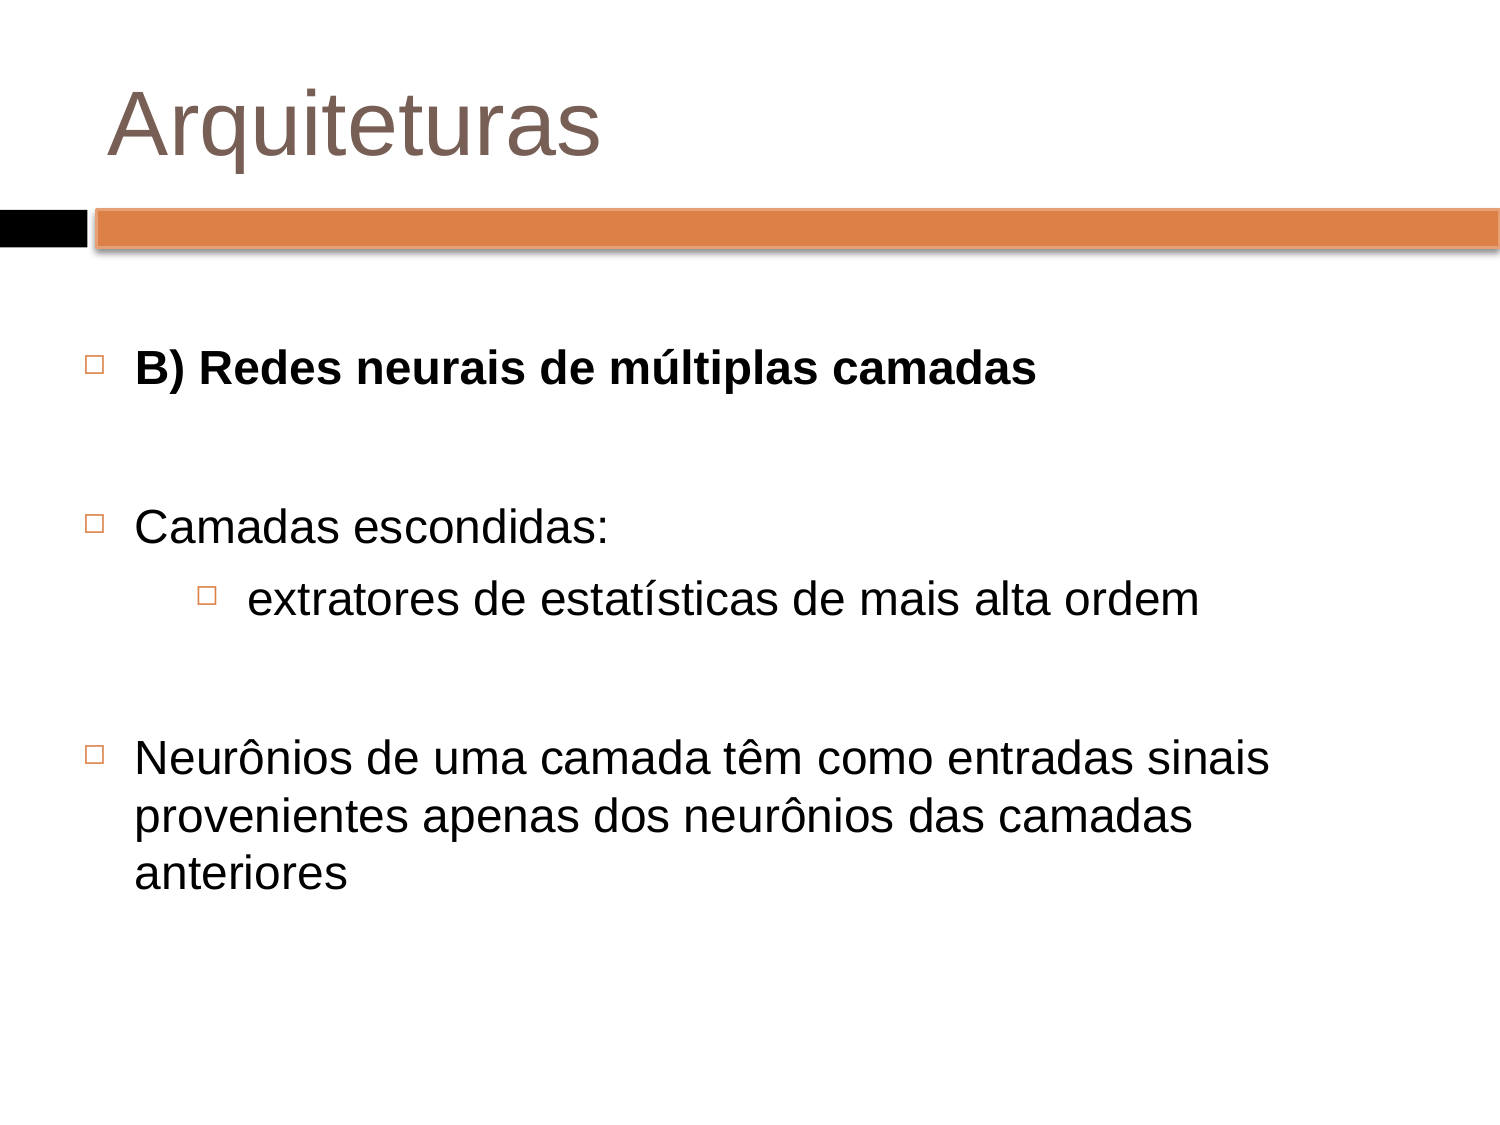

# Arquiteturas

B) Redes neurais de múltiplas camadas

Camadas escondidas:
extratores de estatísticas de mais alta ordem

Neurônios de uma camada têm como entradas sinais provenientes apenas dos neurônios das camadas anteriores
78